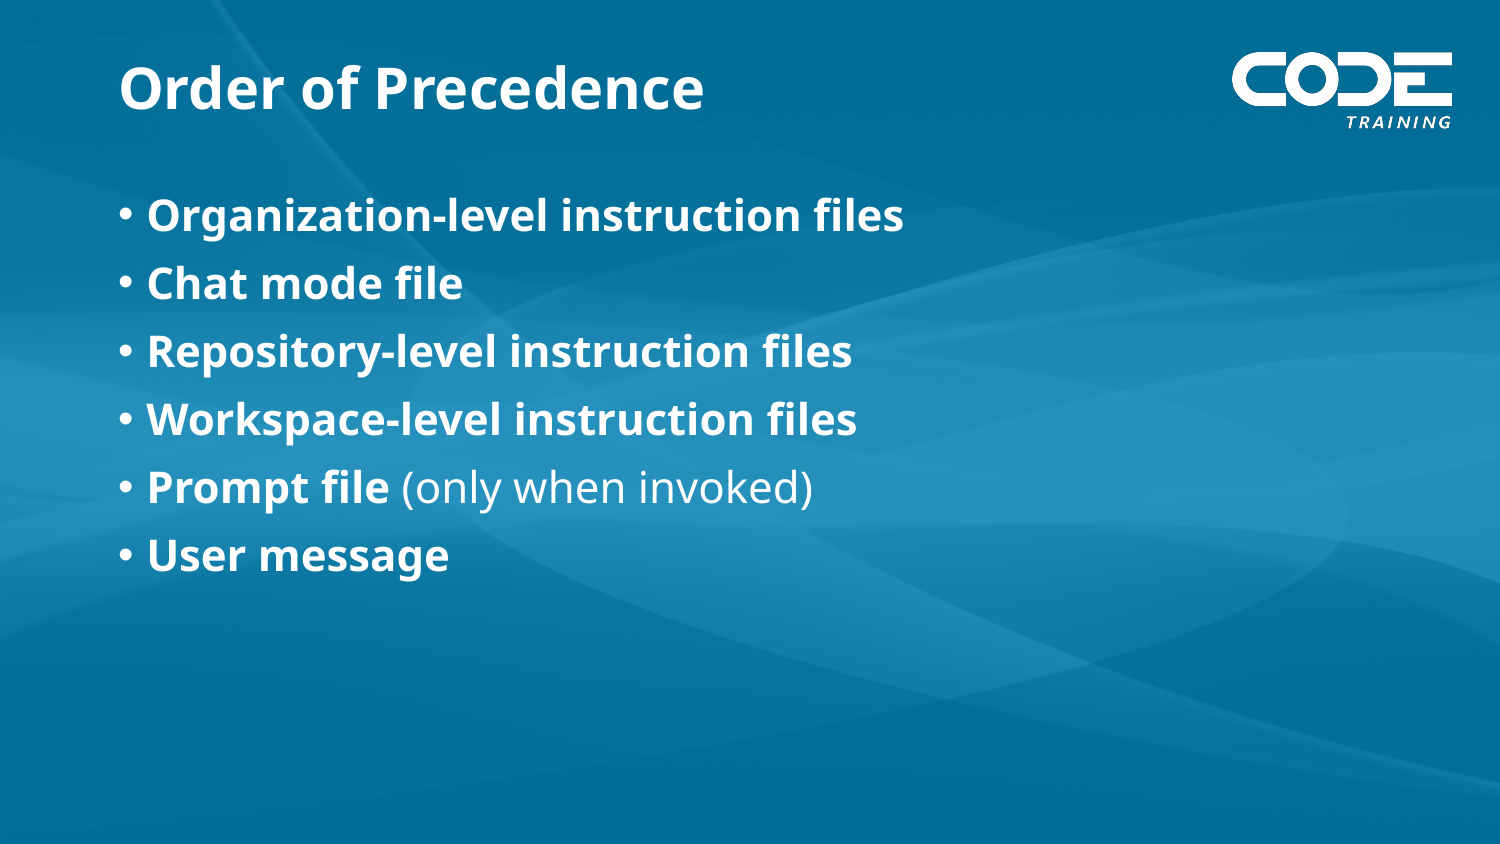

# Order of Precedence
Organization‑level instruction files
Chat mode file
Repository‑level instruction files
Workspace‑level instruction files
Prompt file (only when invoked)
User message